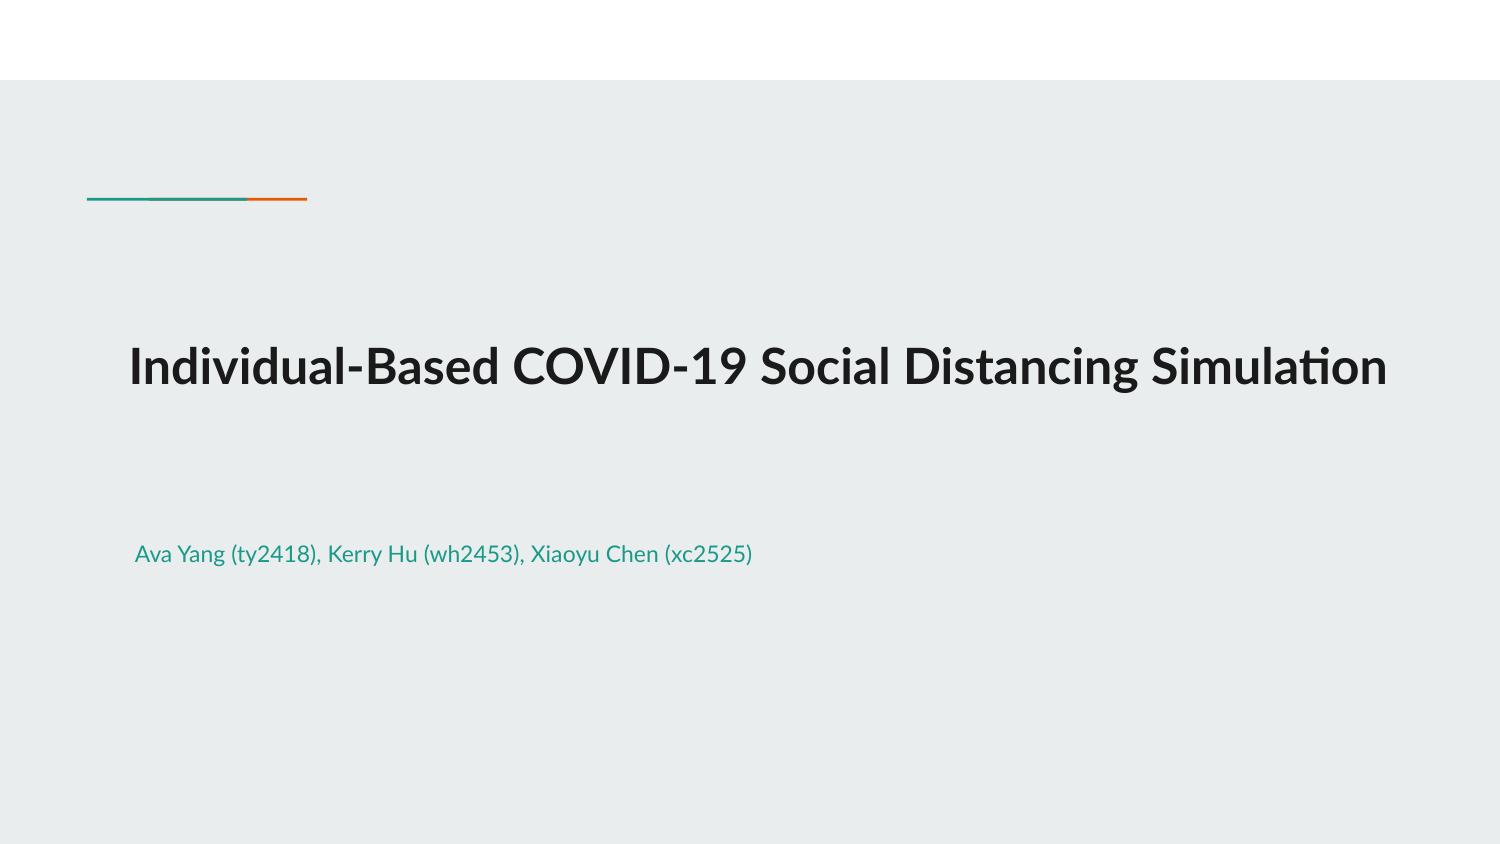

# Individual-Based COVID-19 Social Distancing Simulation

Ava Yang (ty2418), Kerry Hu (wh2453), Xiaoyu Chen (xc2525)